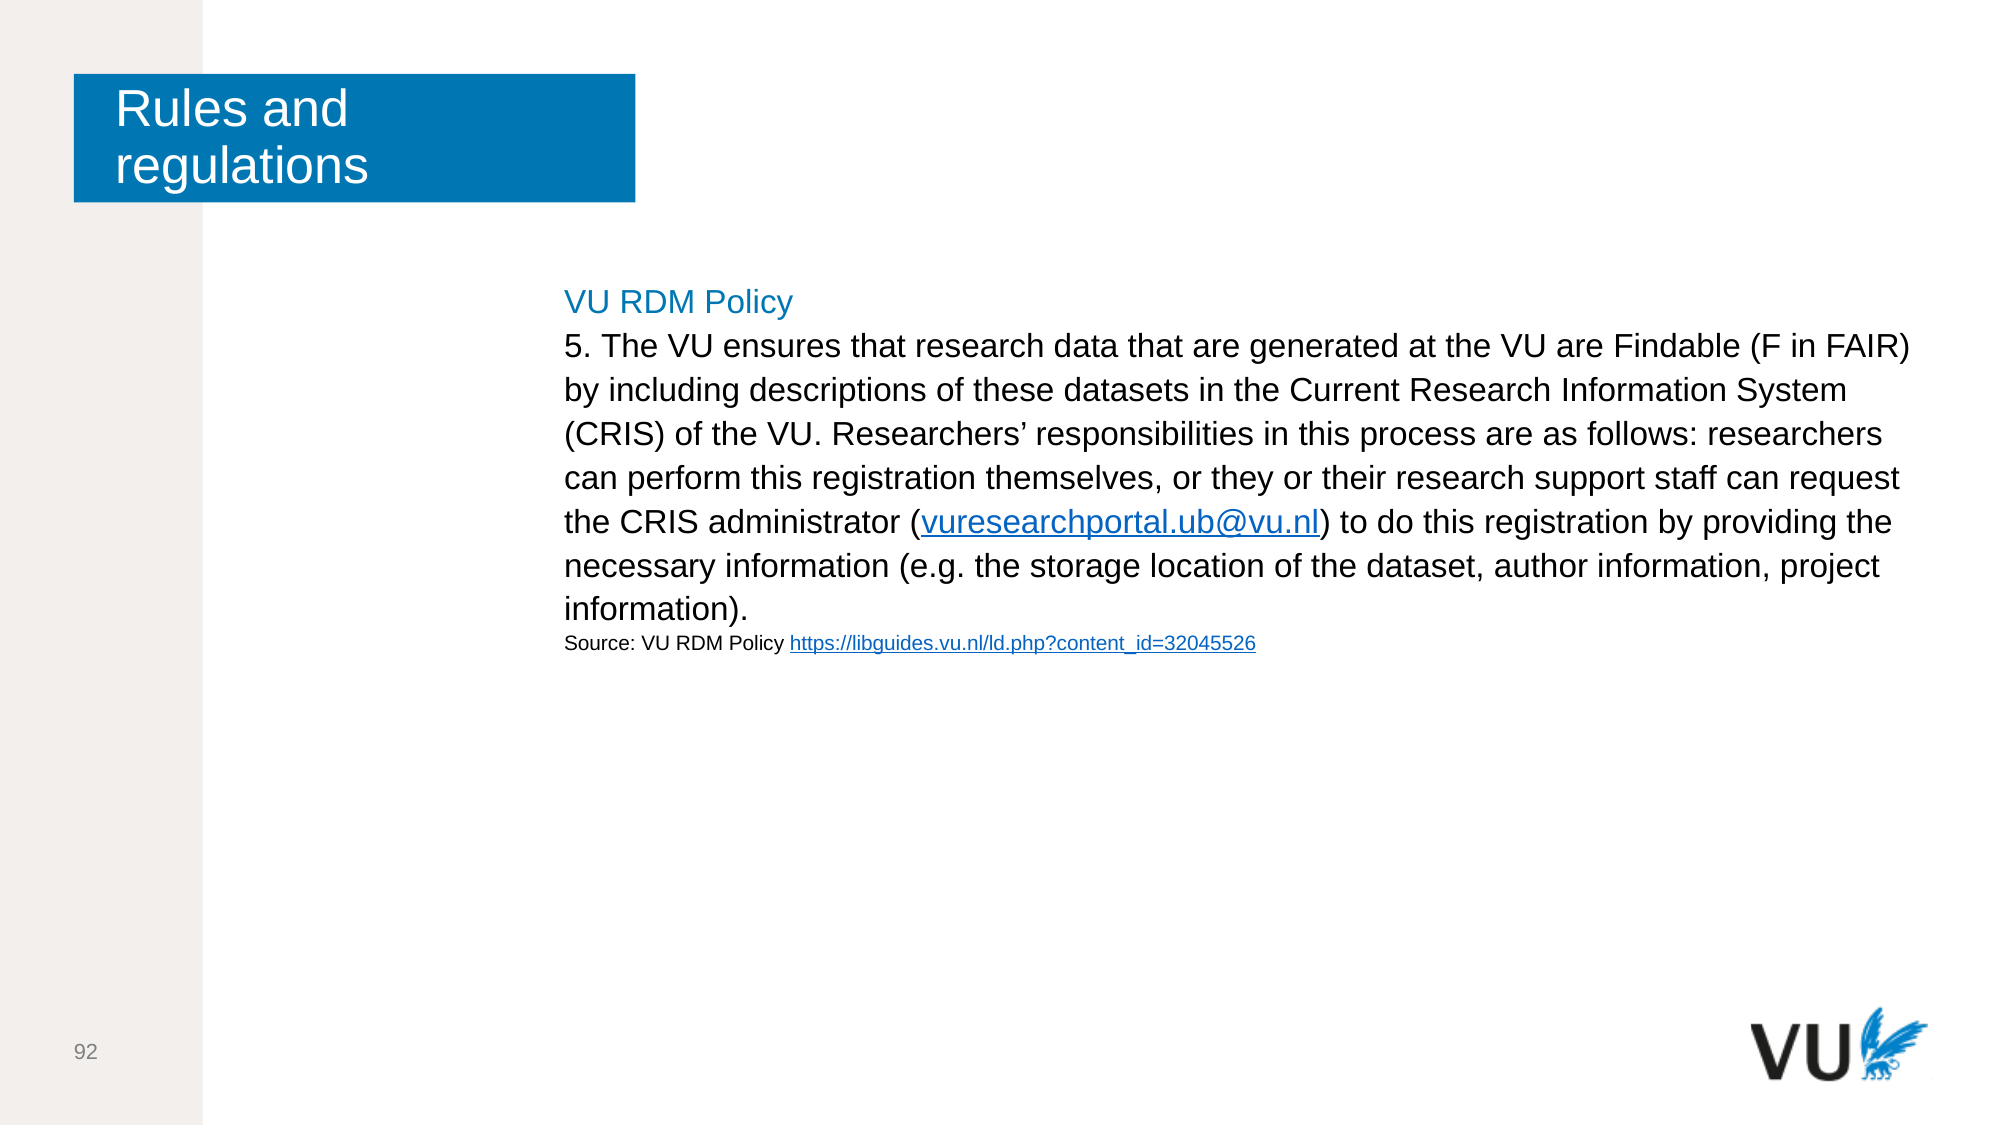

# Rules and regulations
VU RDM Policy
5. The VU ensures that research data that are generated at the VU are Findable (F in FAIR) by including descriptions of these datasets in the Current Research Information System (CRIS) of the VU. Researchers’ responsibilities in this process are as follows: researchers can perform this registration themselves, or they or their research support staff can request the CRIS administrator (vuresearchportal.ub@vu.nl) to do this registration by providing the necessary information (e.g. the storage location of the dataset, author information, project information).
Source: VU RDM Policy https://libguides.vu.nl/ld.php?content_id=32045526
92